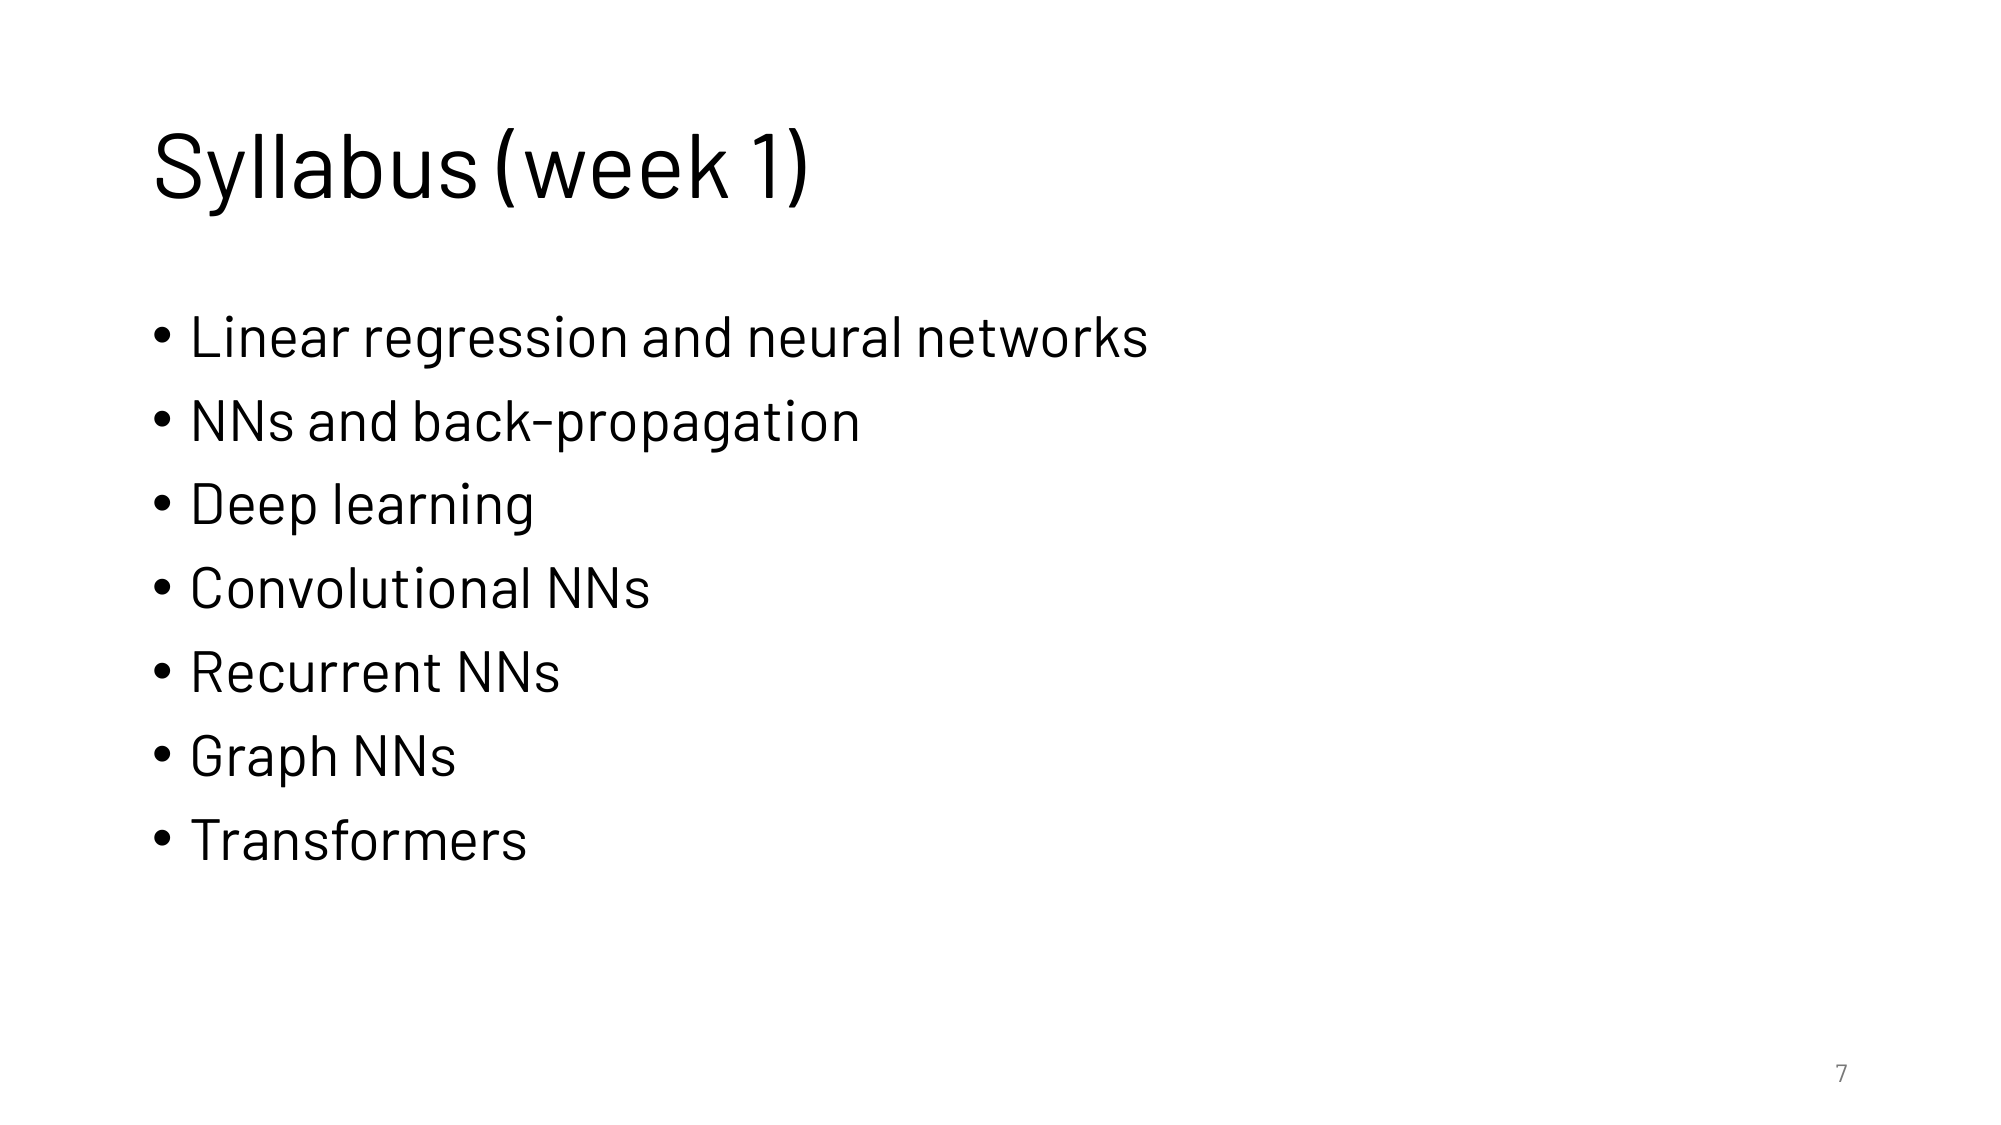

# Syllabus (week 1)
Linear regression and neural networks
NNs and back-propagation
Deep learning
Convolutional NNs
Recurrent NNs
Graph NNs
Transformers
7